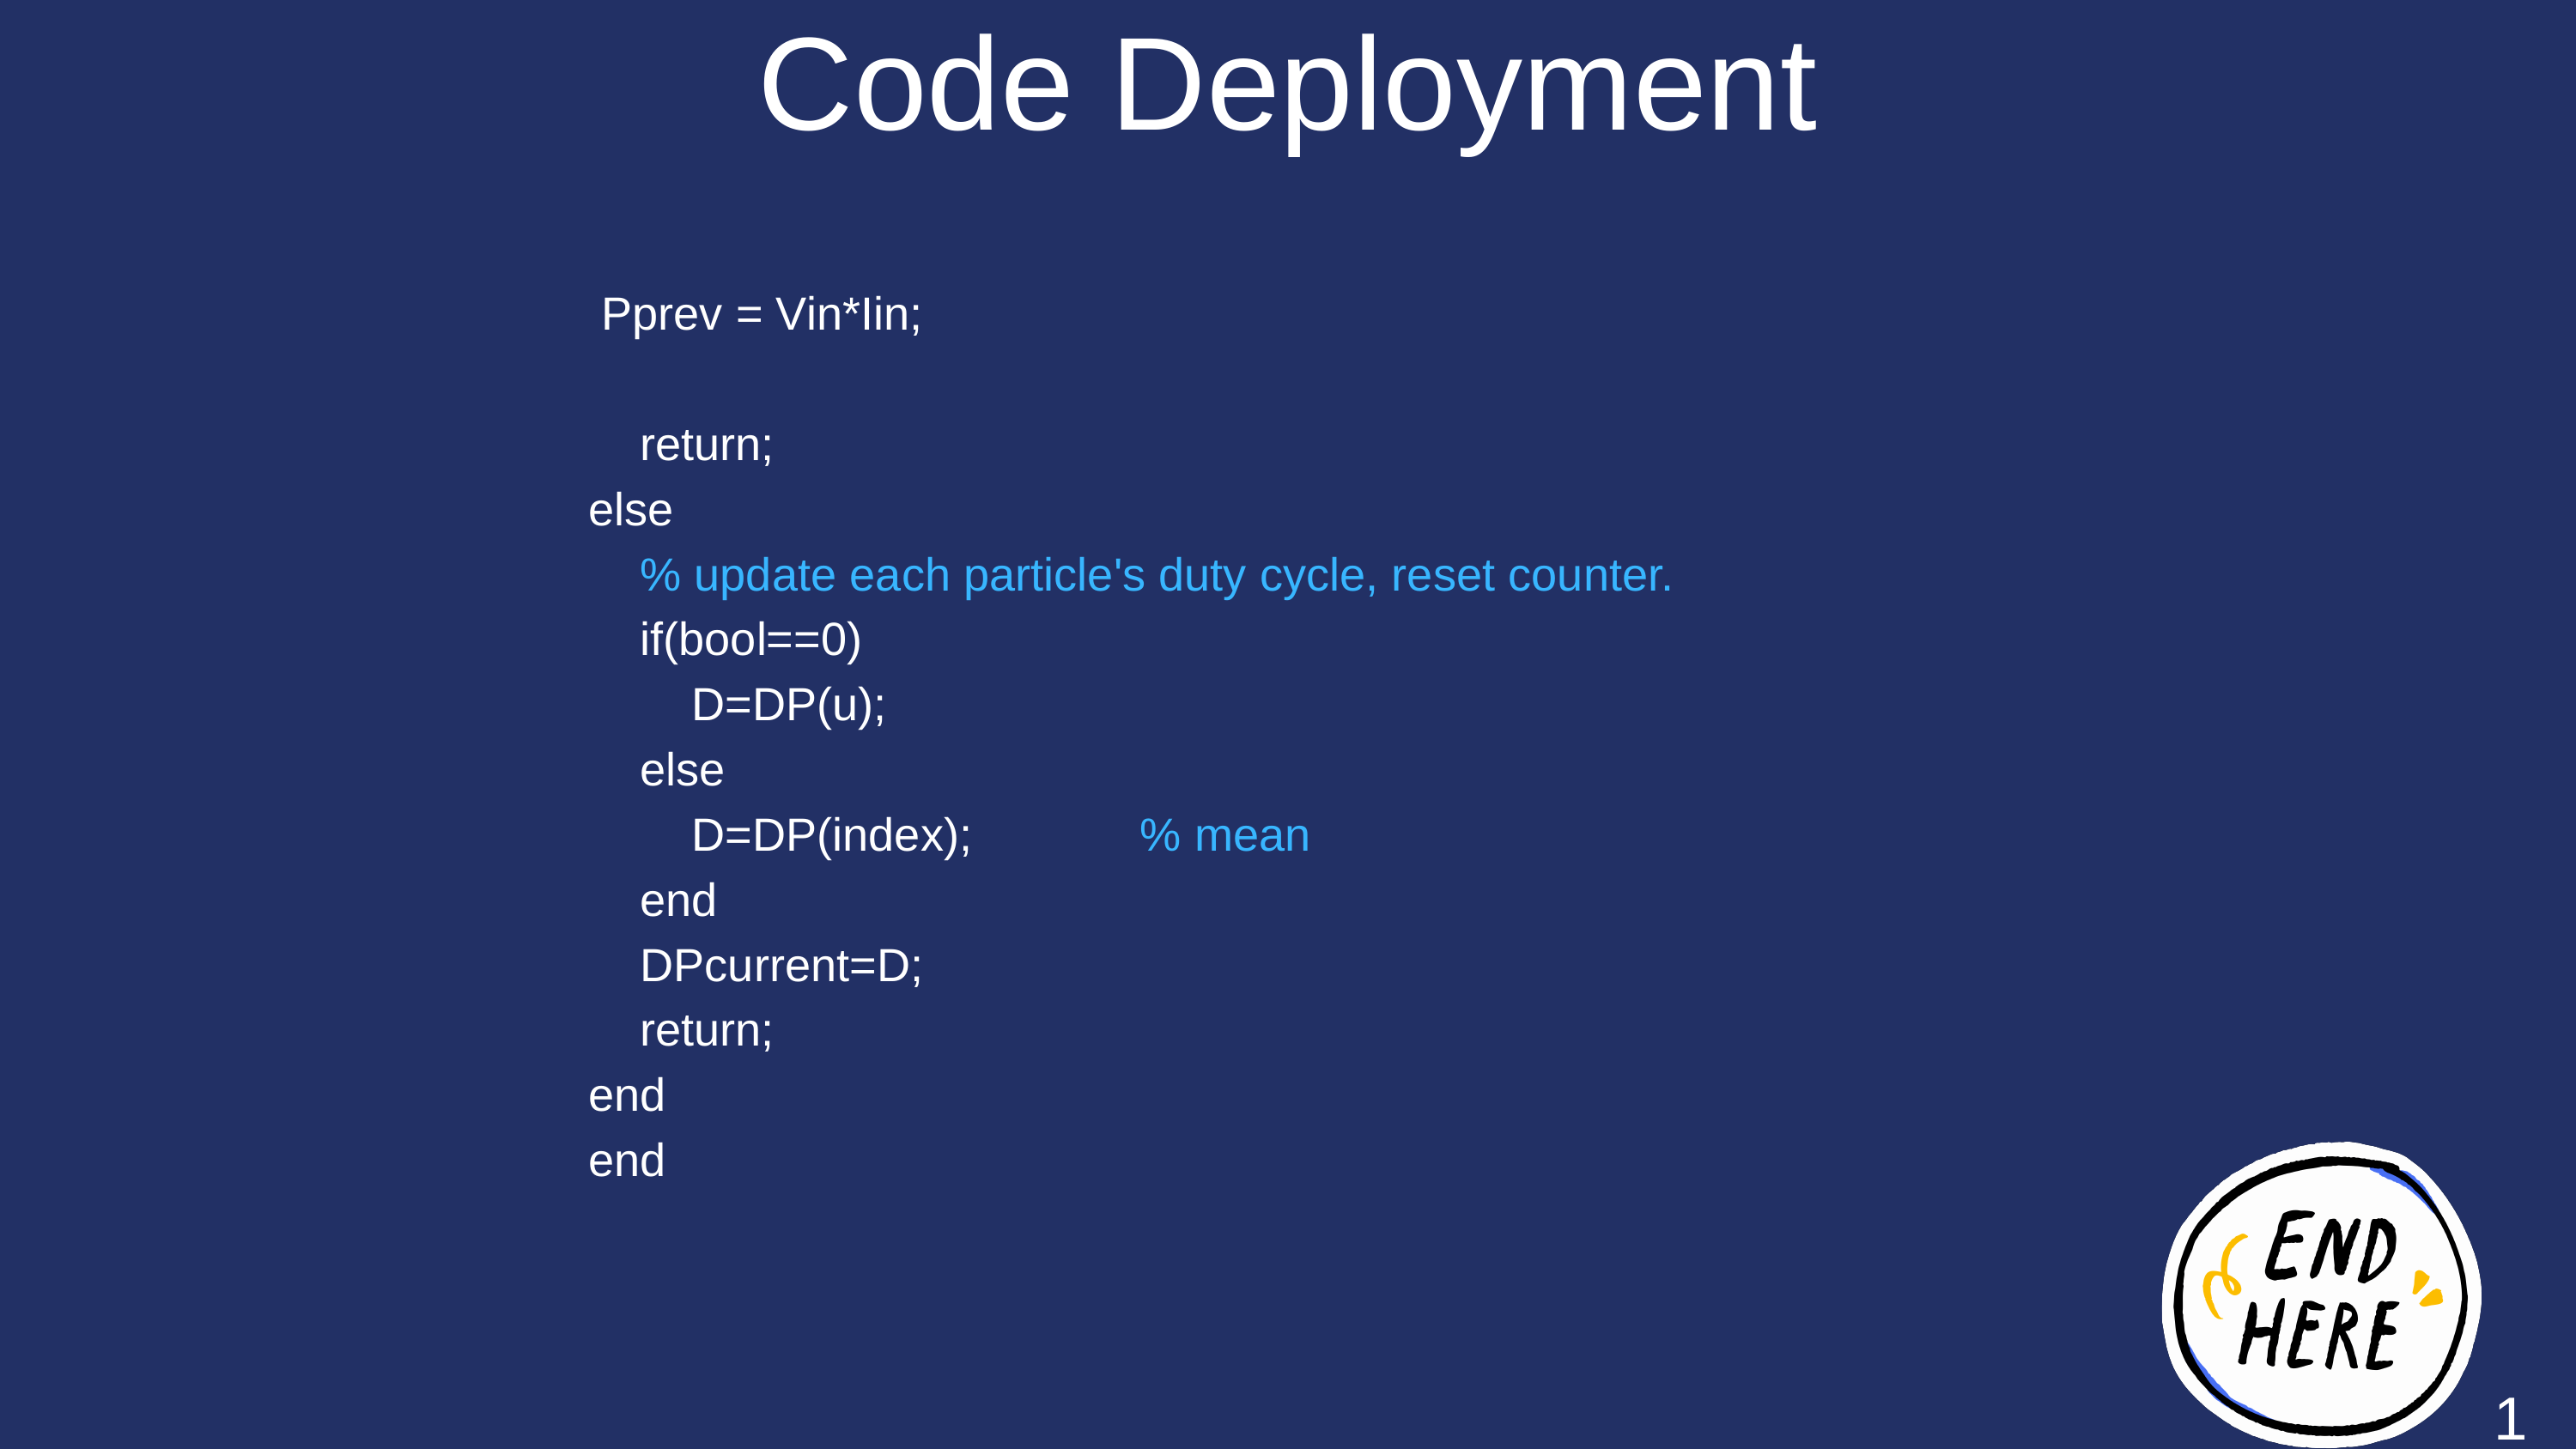

Code Deployment
 Pprev = Vin*Iin;

    return;
else
    % update each particle's duty cycle, reset counter.
    if(bool==0)
        D=DP(u);
    else
        D=DP(index);             % mean
    end
    DPcurrent=D;
    return;
end
end

17